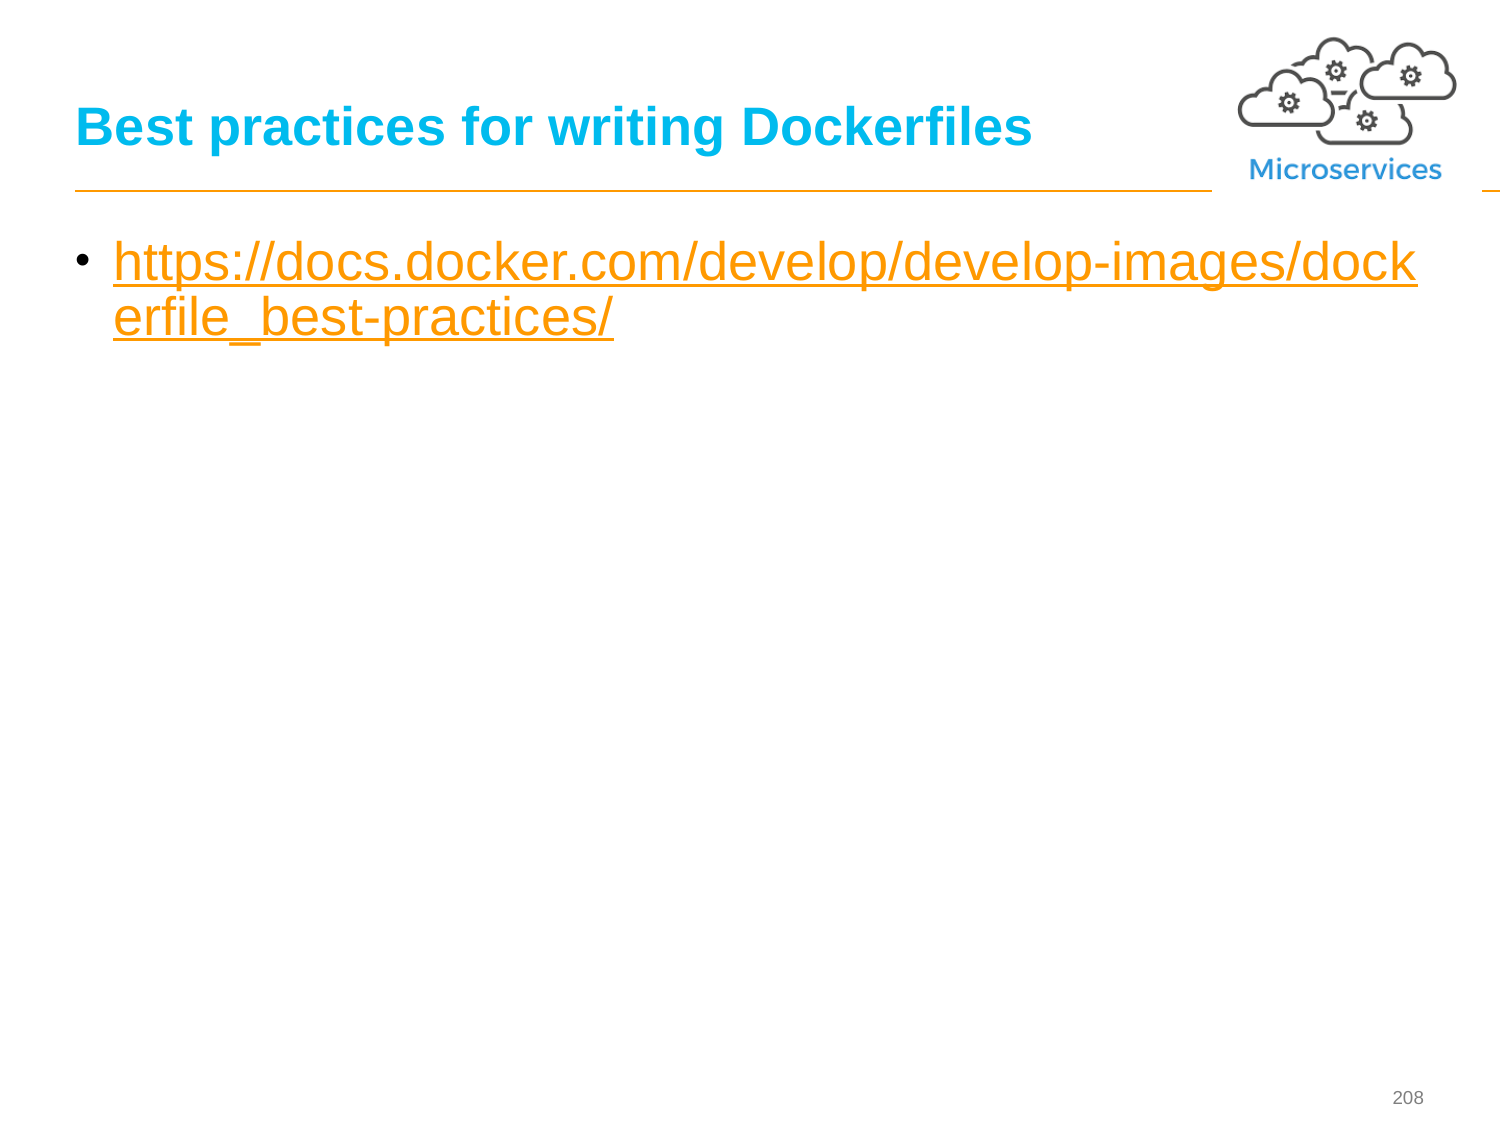

# Best practices for writing Dockerfiles
https://docs.docker.com/develop/develop-images/dockerfile_best-practices/